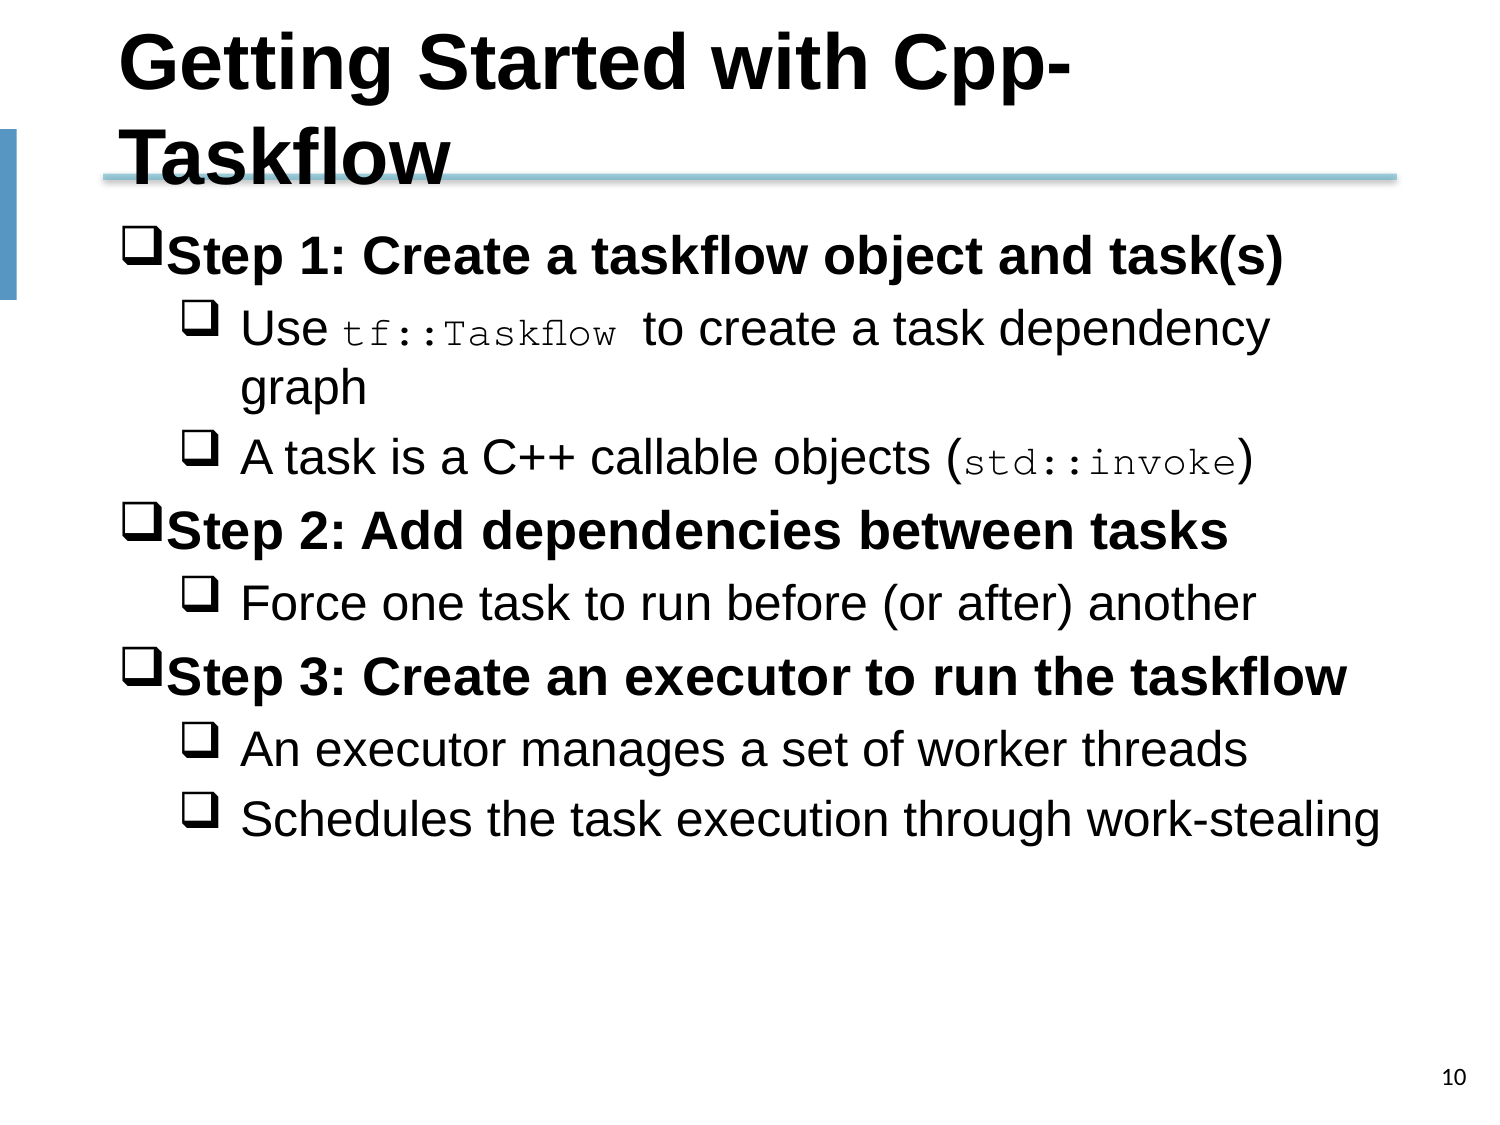

# Getting Started with Cpp-Taskflow
Step 1: Create a taskflow object and task(s)
Use tf::Taskflow to create a task dependency graph
A task is a C++ callable objects (std::invoke)
Step 2: Add dependencies between tasks
Force one task to run before (or after) another
Step 3: Create an executor to run the taskflow
An executor manages a set of worker threads
Schedules the task execution through work-stealing

10